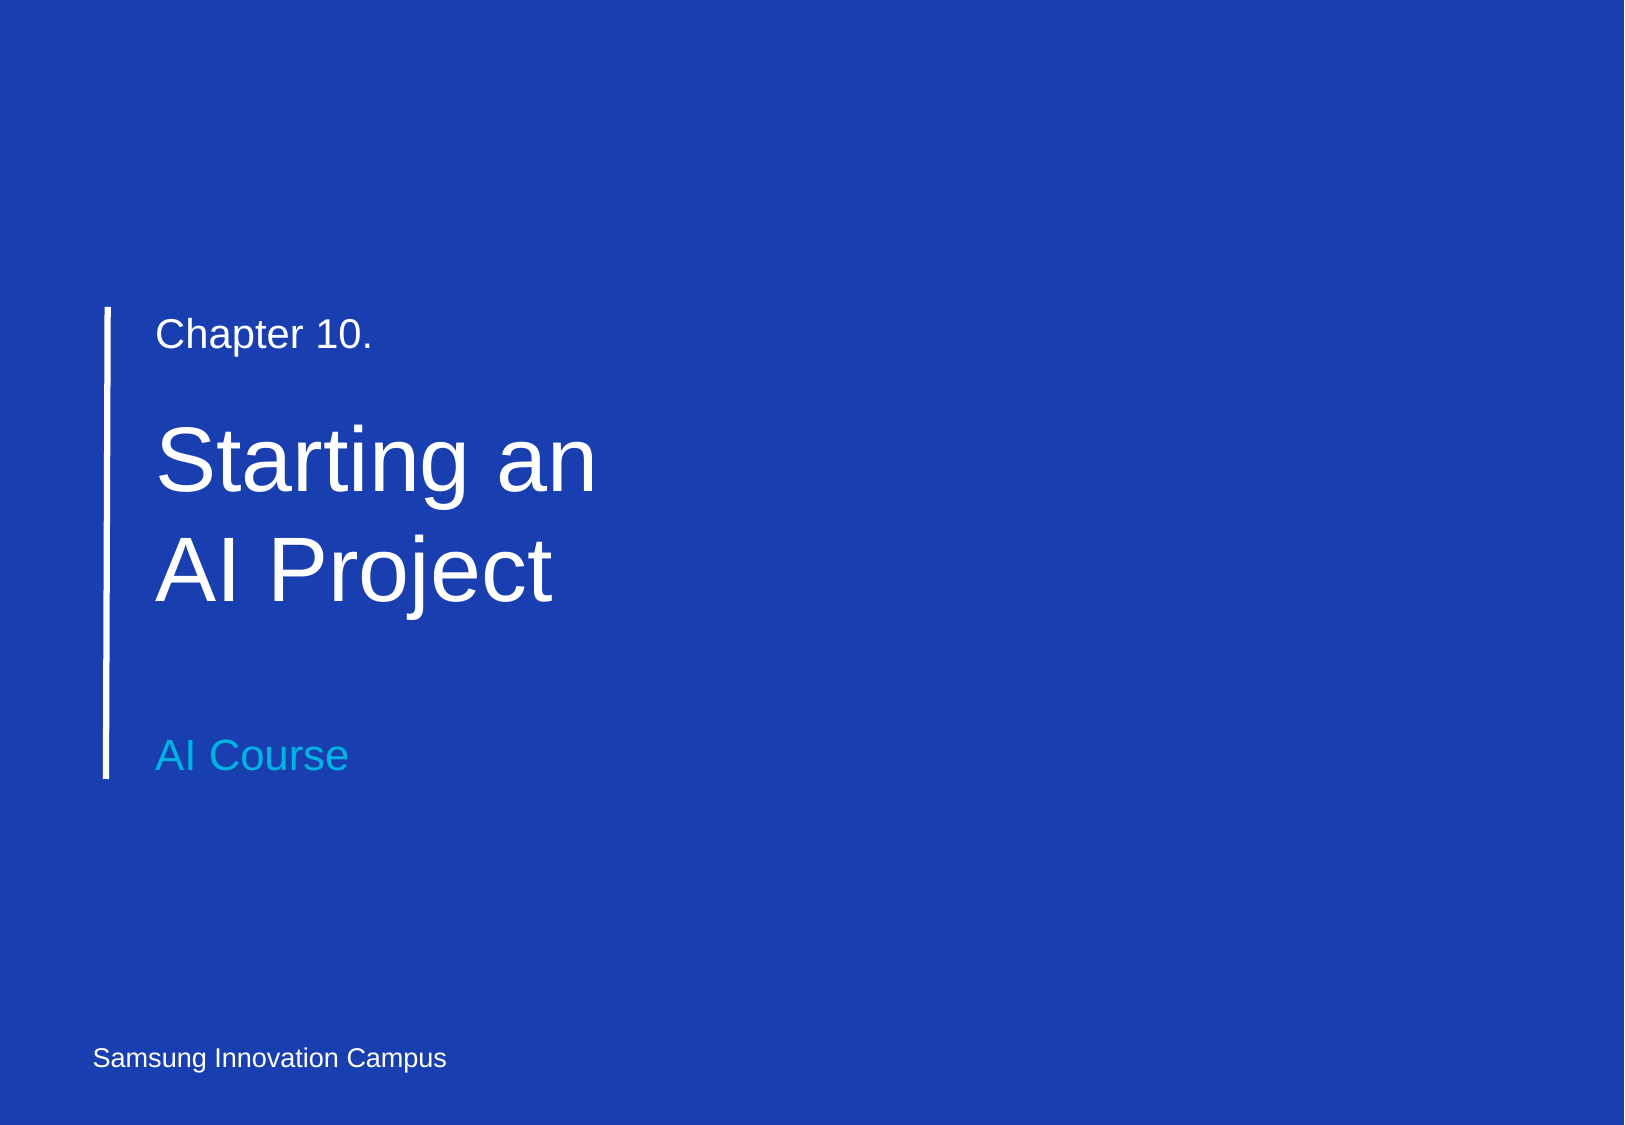

Chapter 10.
Starting an
AI Project
AI Course